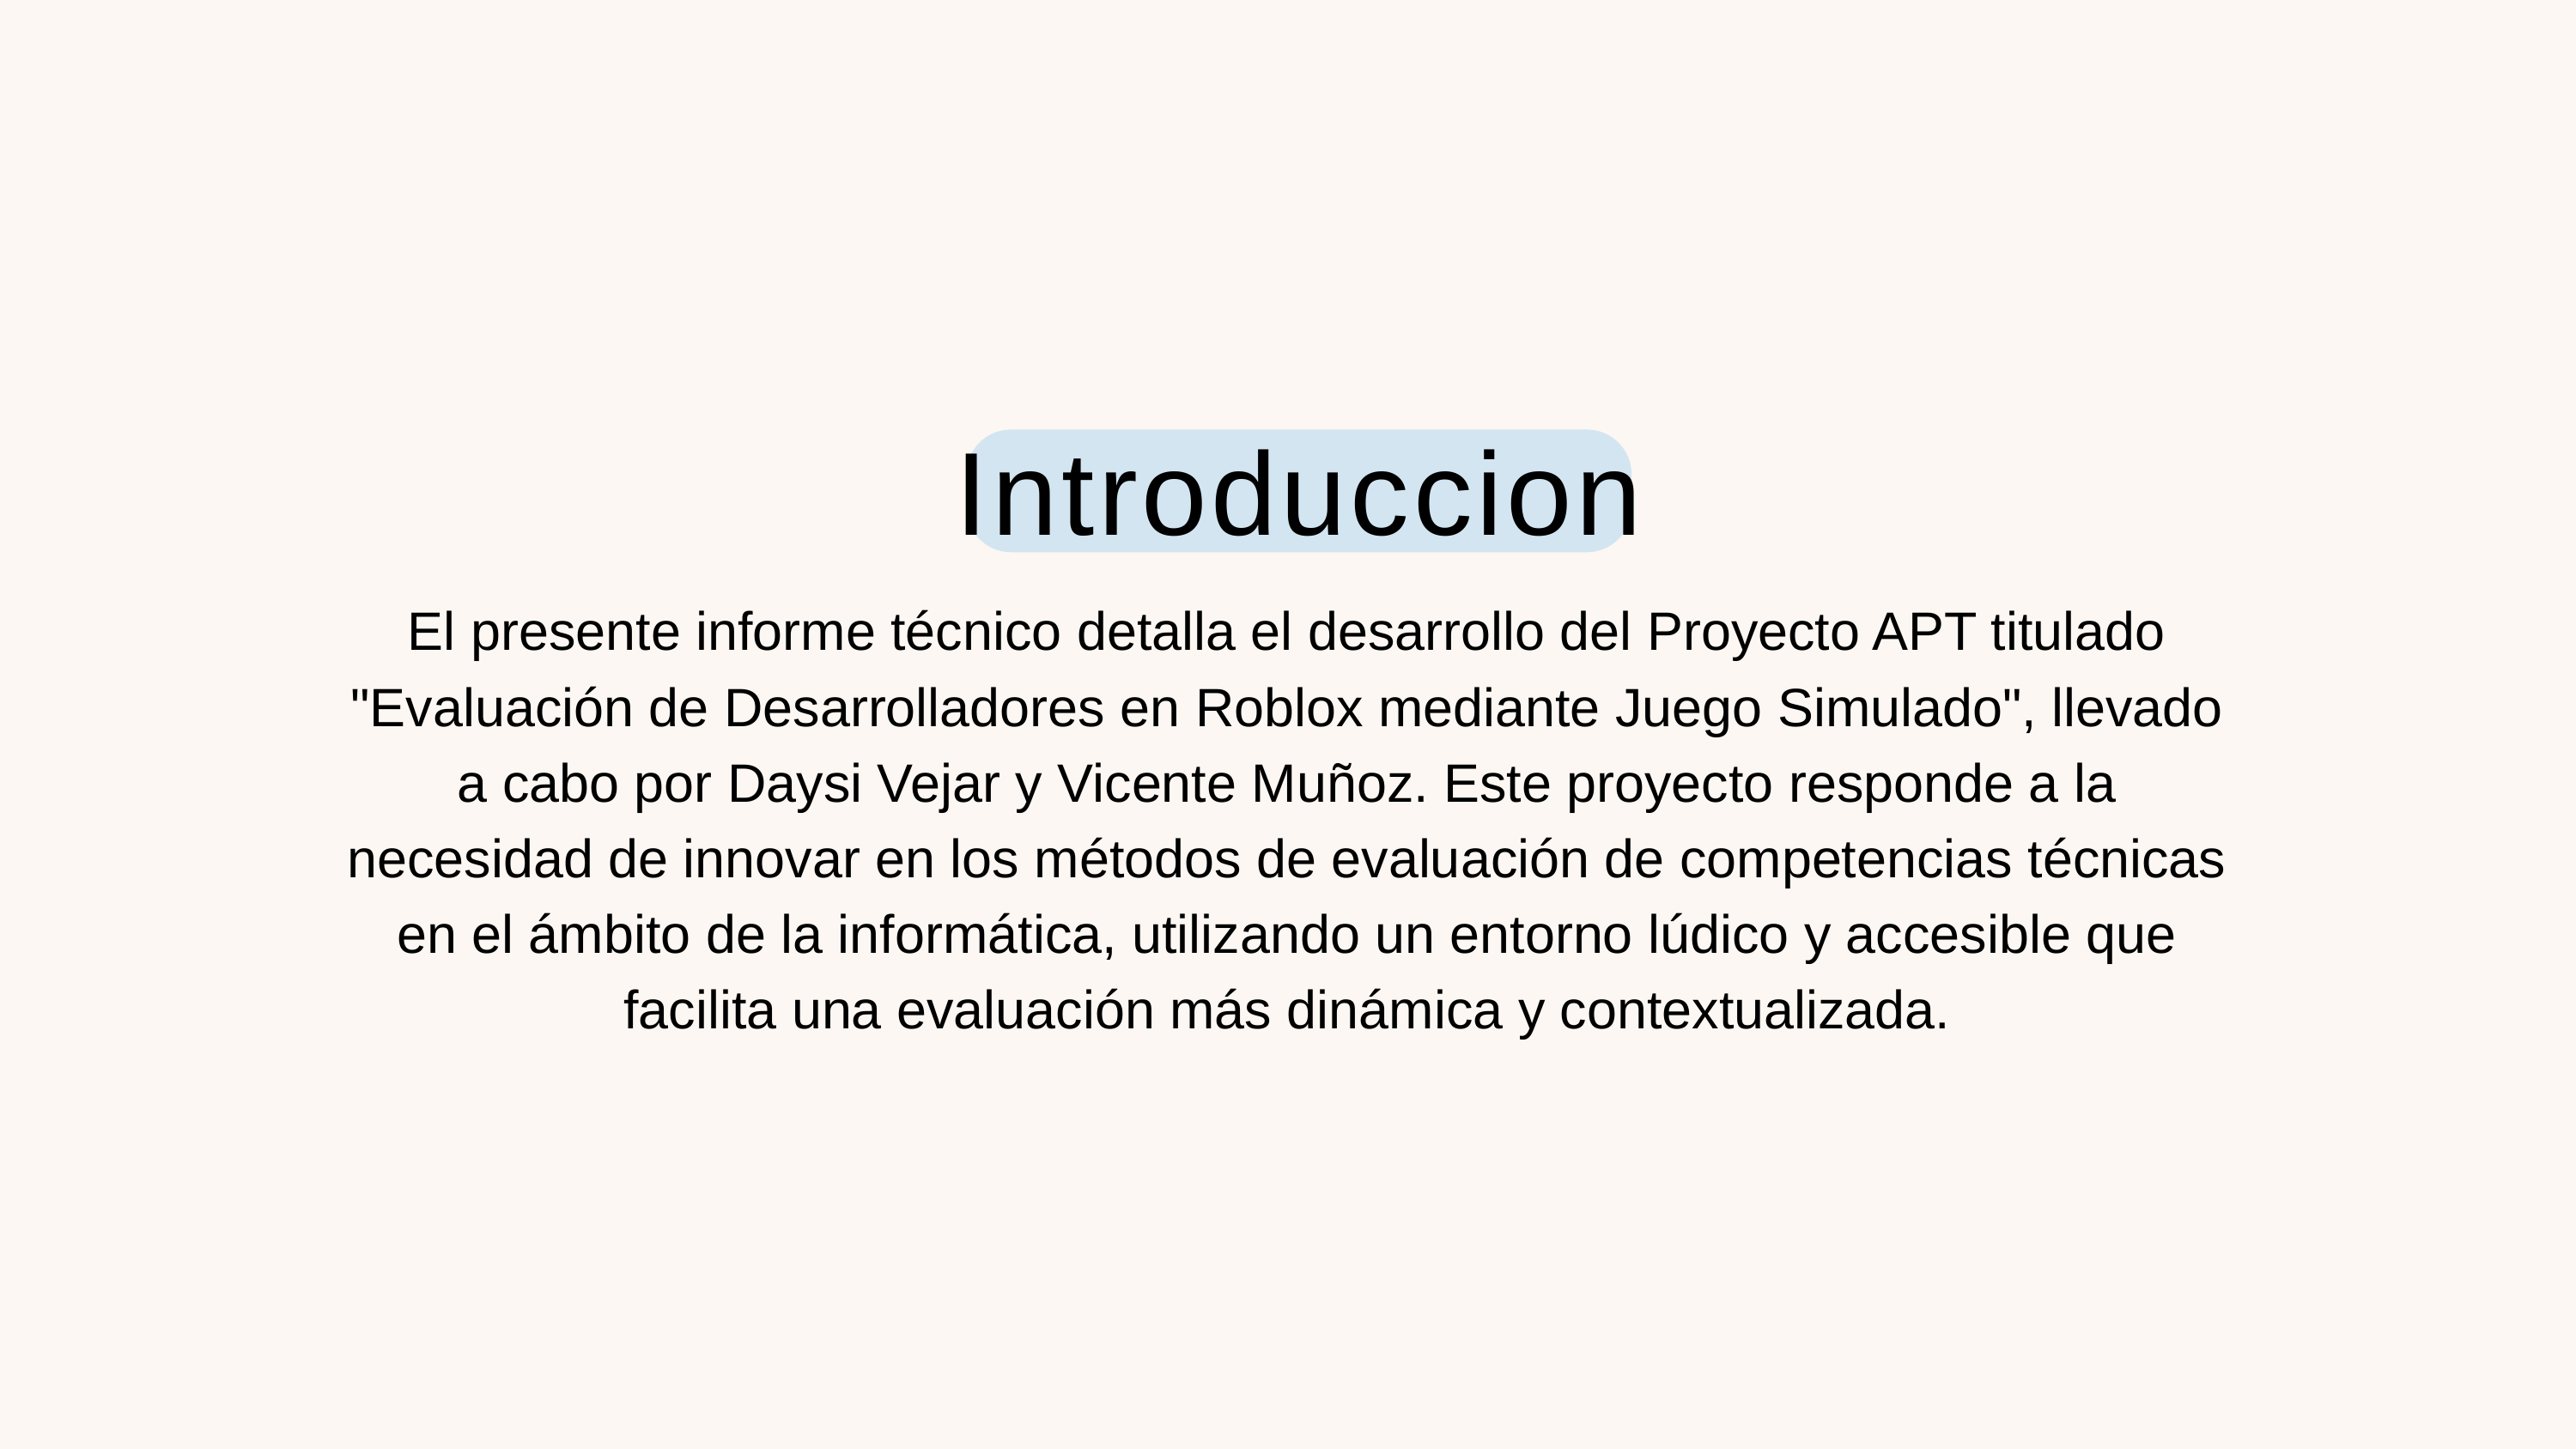

Introduccion

El presente informe técnico detalla el desarrollo del Proyecto APT titulado "Evaluación de Desarrolladores en Roblox mediante Juego Simulado", llevado a cabo por Daysi Vejar y Vicente Muñoz. Este proyecto responde a la necesidad de innovar en los métodos de evaluación de competencias técnicas en el ámbito de la informática, utilizando un entorno lúdico y accesible que facilita una evaluación más dinámica y contextualizada.